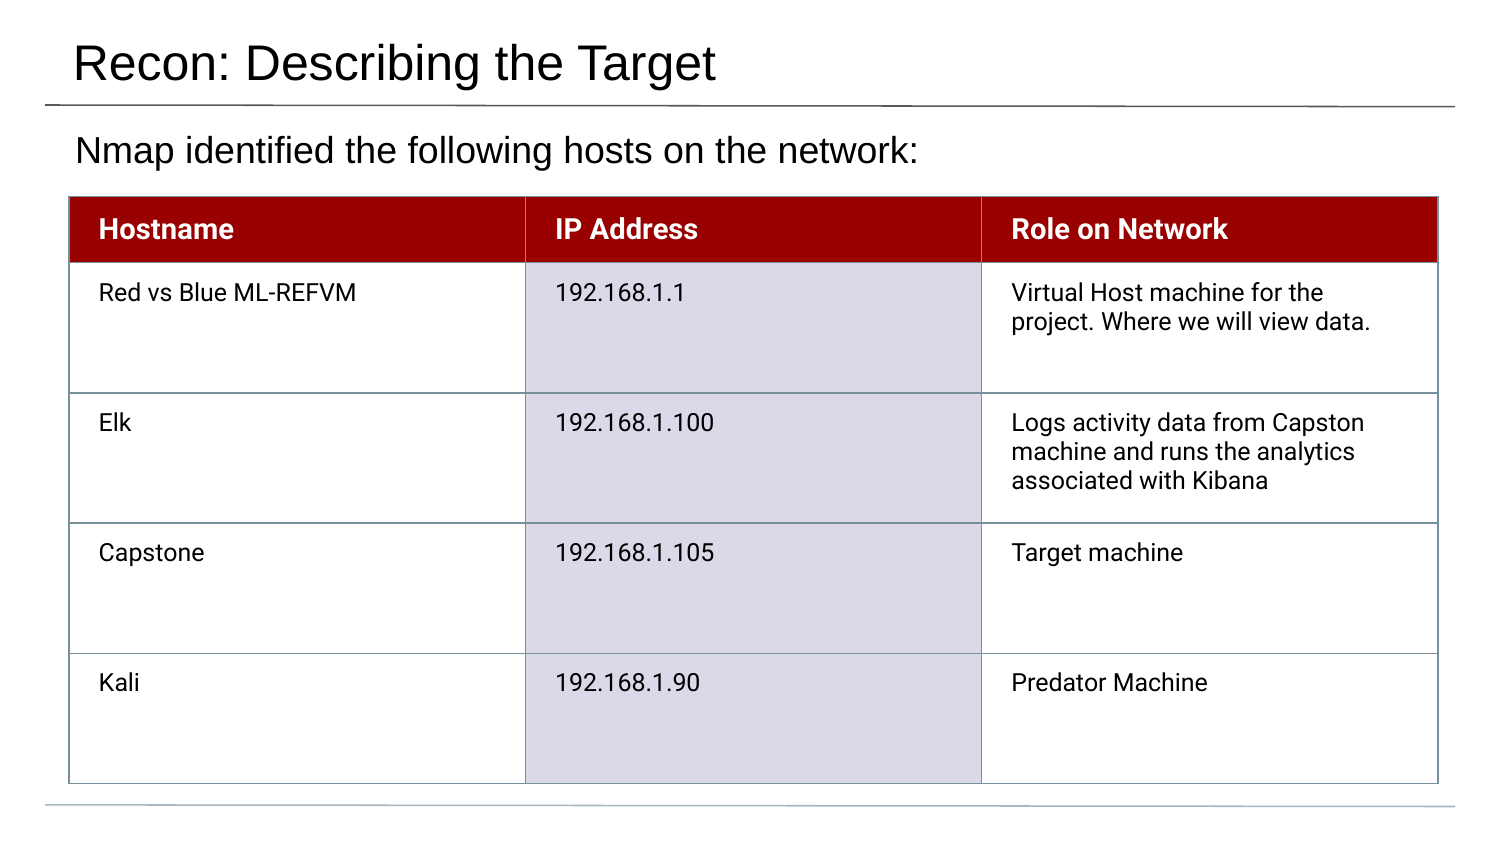

# Recon: Describing the Target
Nmap identified the following hosts on the network:
| Hostname | IP Address | Role on Network |
| --- | --- | --- |
| Red vs Blue ML-REFVM | 192.168.1.1 | Virtual Host machine for the project. Where we will view data. |
| Elk | 192.168.1.100 | Logs activity data from Capston machine and runs the analytics associated with Kibana |
| Capstone | 192.168.1.105 | Target machine |
| Kali | 192.168.1.90 | Predator Machine |